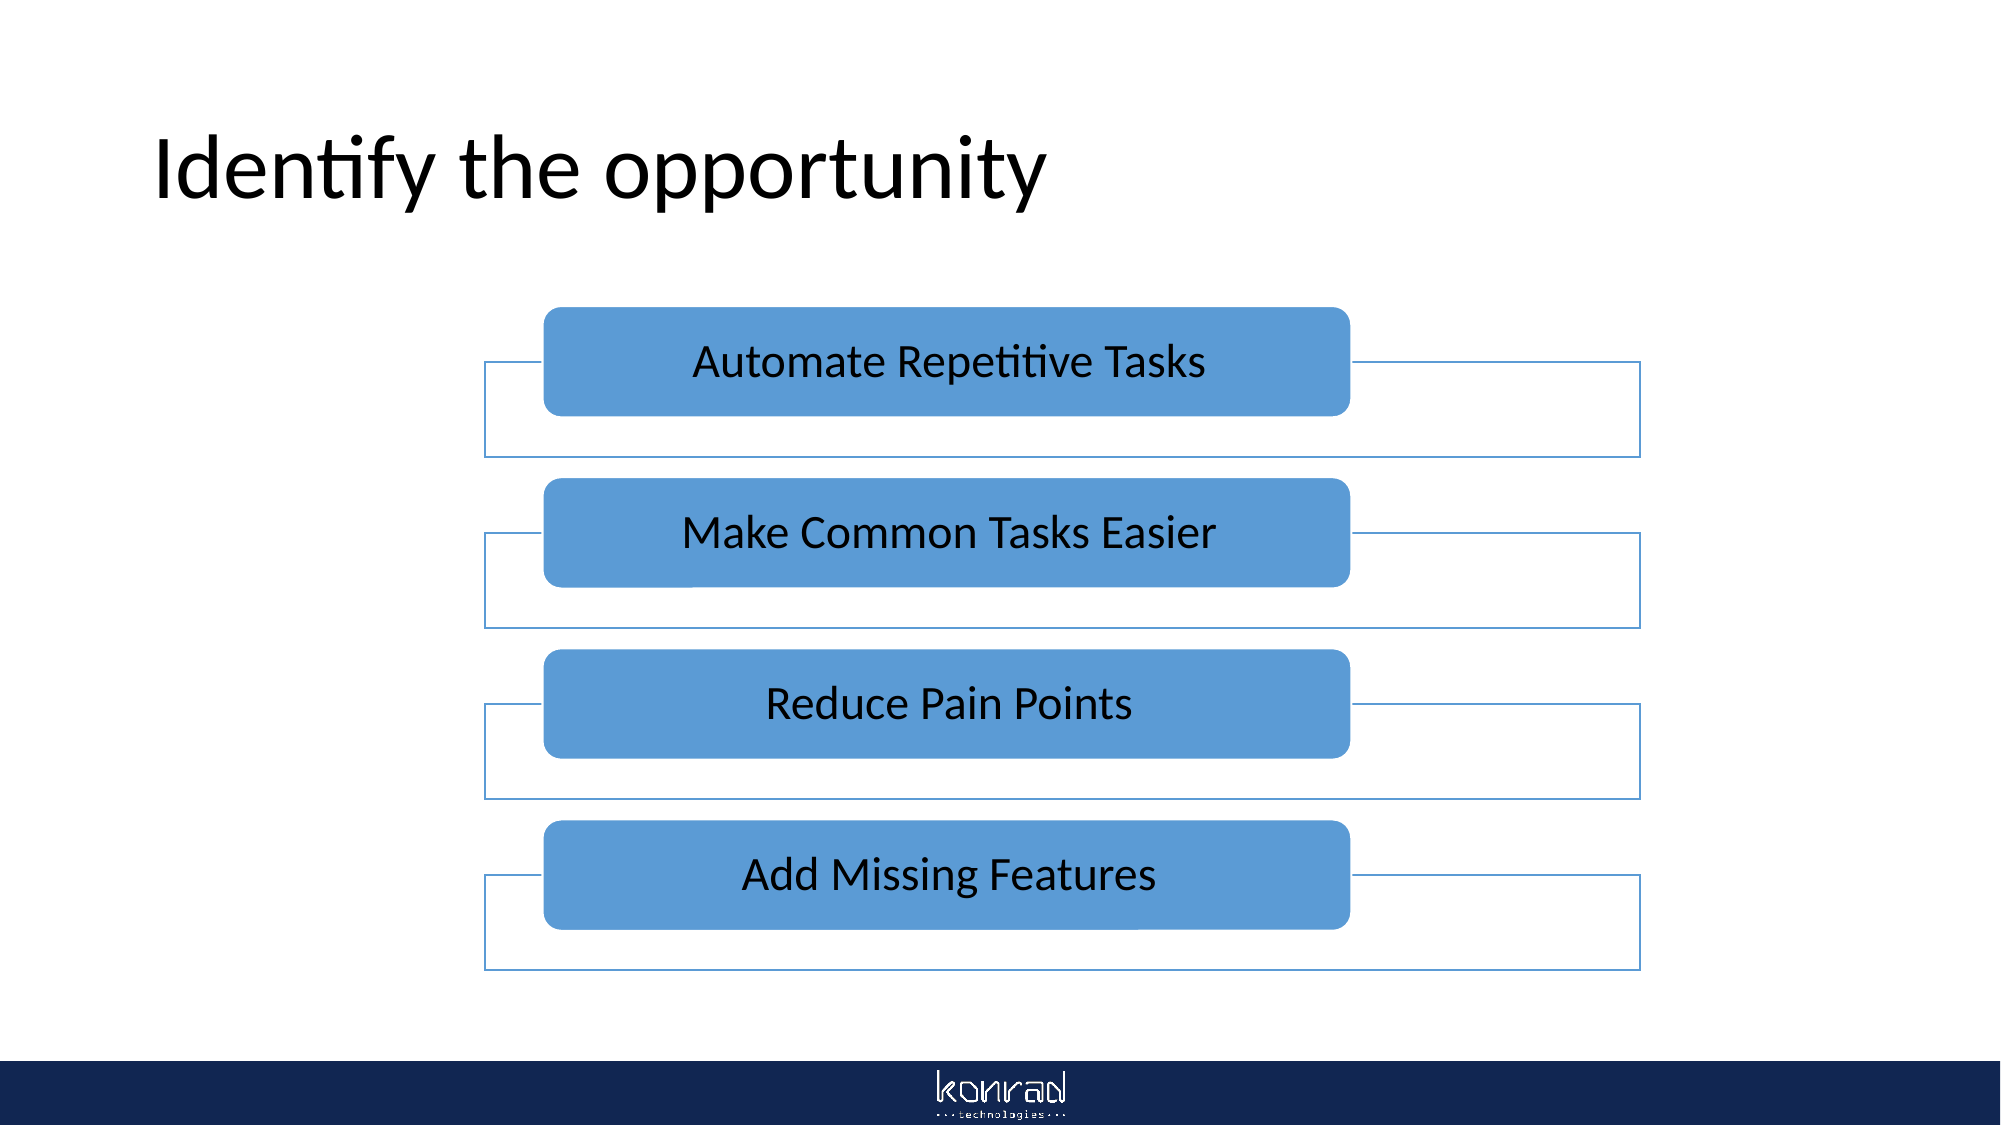

# Identify the opportunity
Automate Repetitive Tasks
Make Common Tasks Easier
Reduce Pain Points
Add Missing Features